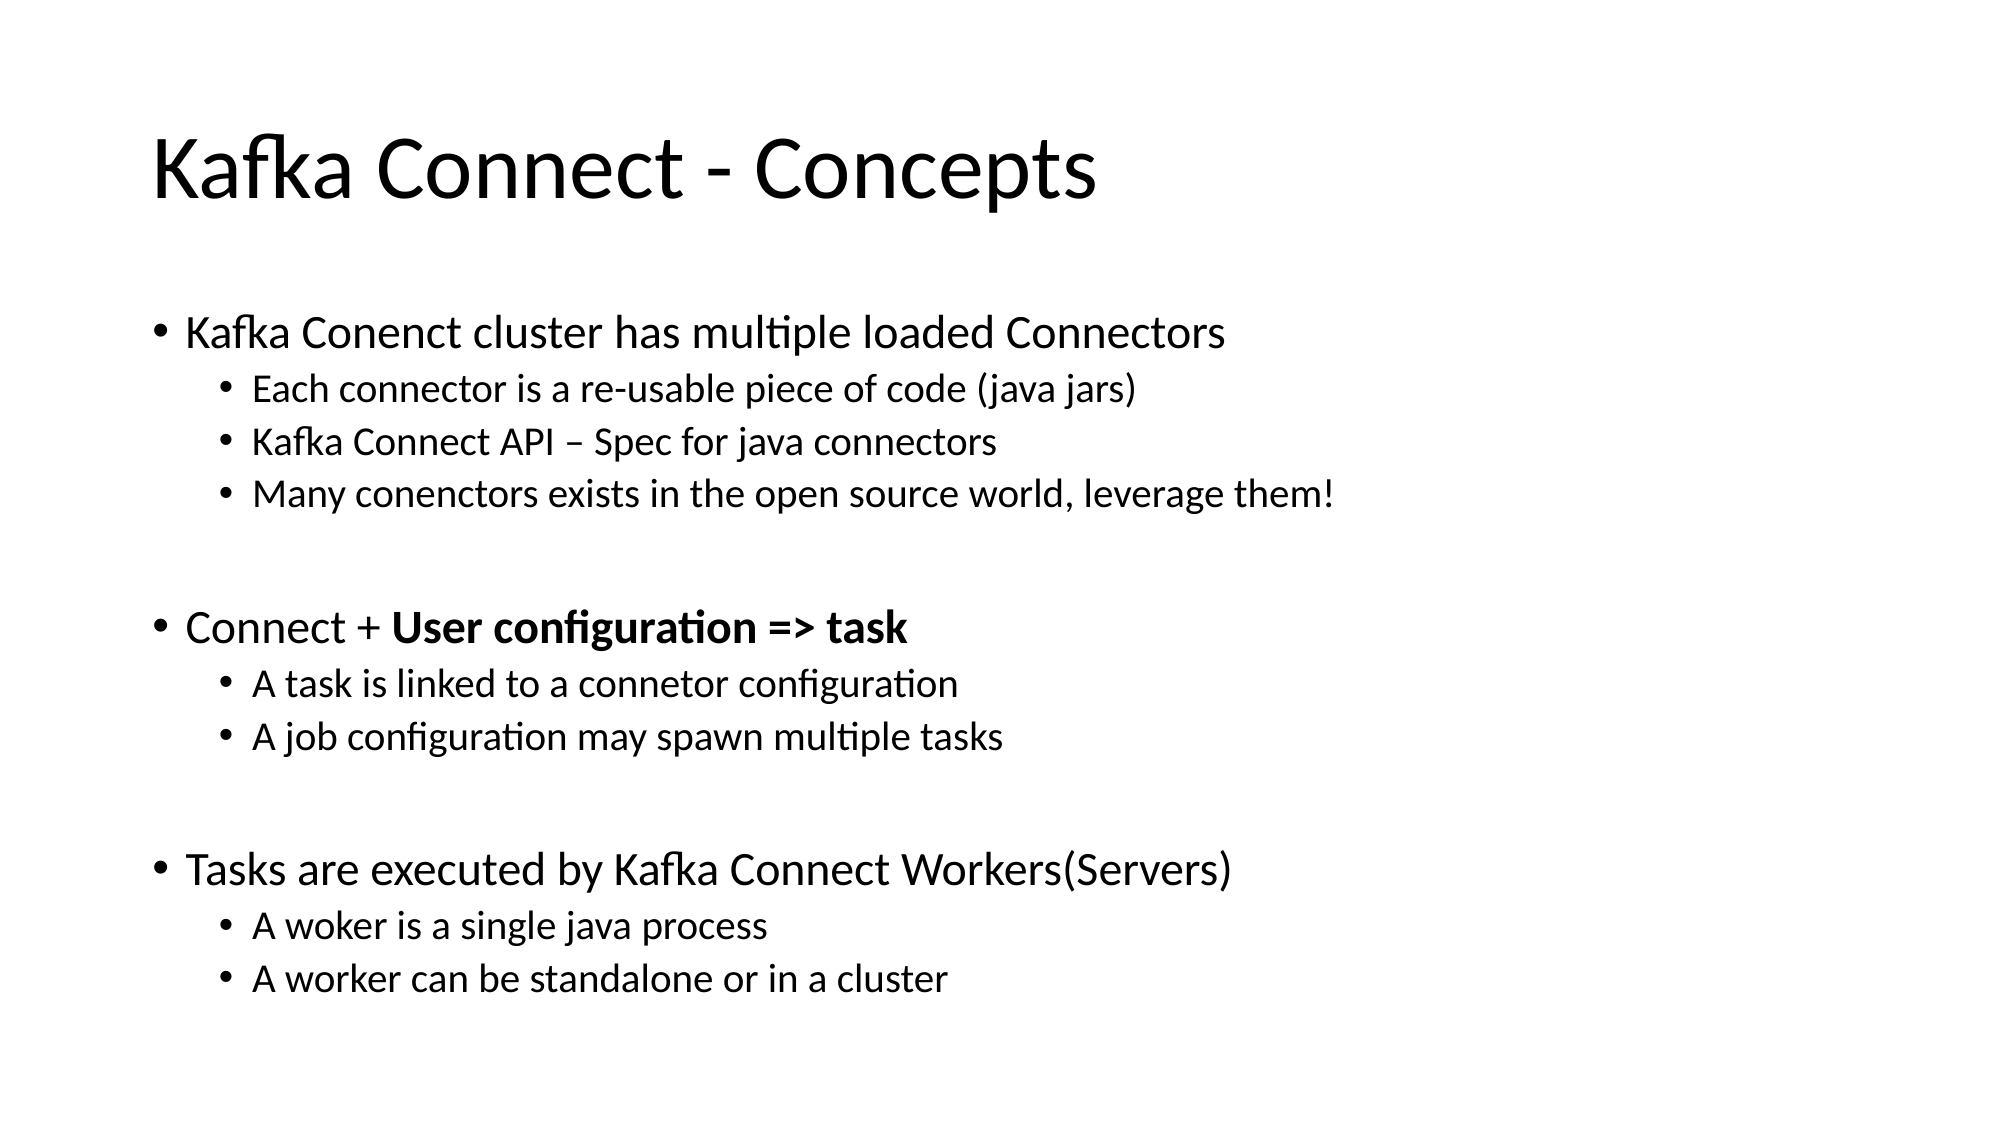

# Kafka Connect - Concepts
Kafka Conenct cluster has multiple loaded Connectors
Each connector is a re-usable piece of code (java jars)
Kafka Connect API – Spec for java connectors
Many conenctors exists in the open source world, leverage them!

Connect + User configuration => task
A task is linked to a connetor configuration
A job configuration may spawn multiple tasks

Tasks are executed by Kafka Connect Workers(Servers)
A woker is a single java process
A worker can be standalone or in a cluster